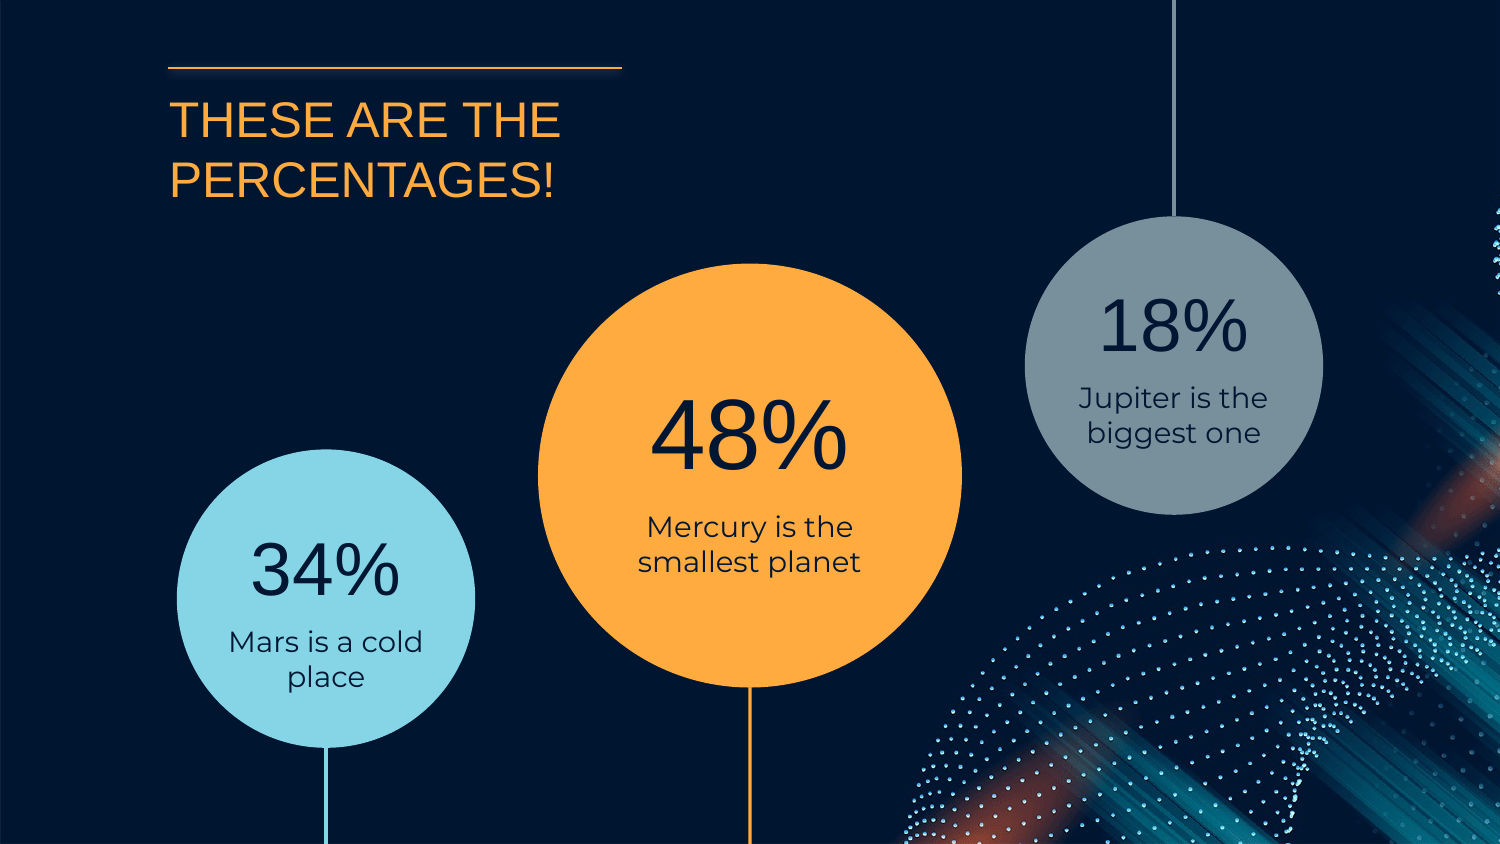

# THESE ARE THE PERCENTAGES!

18%

48%
Jupiter is the biggest one

Mercury is the smallest planet
34%
Mars is a cold place